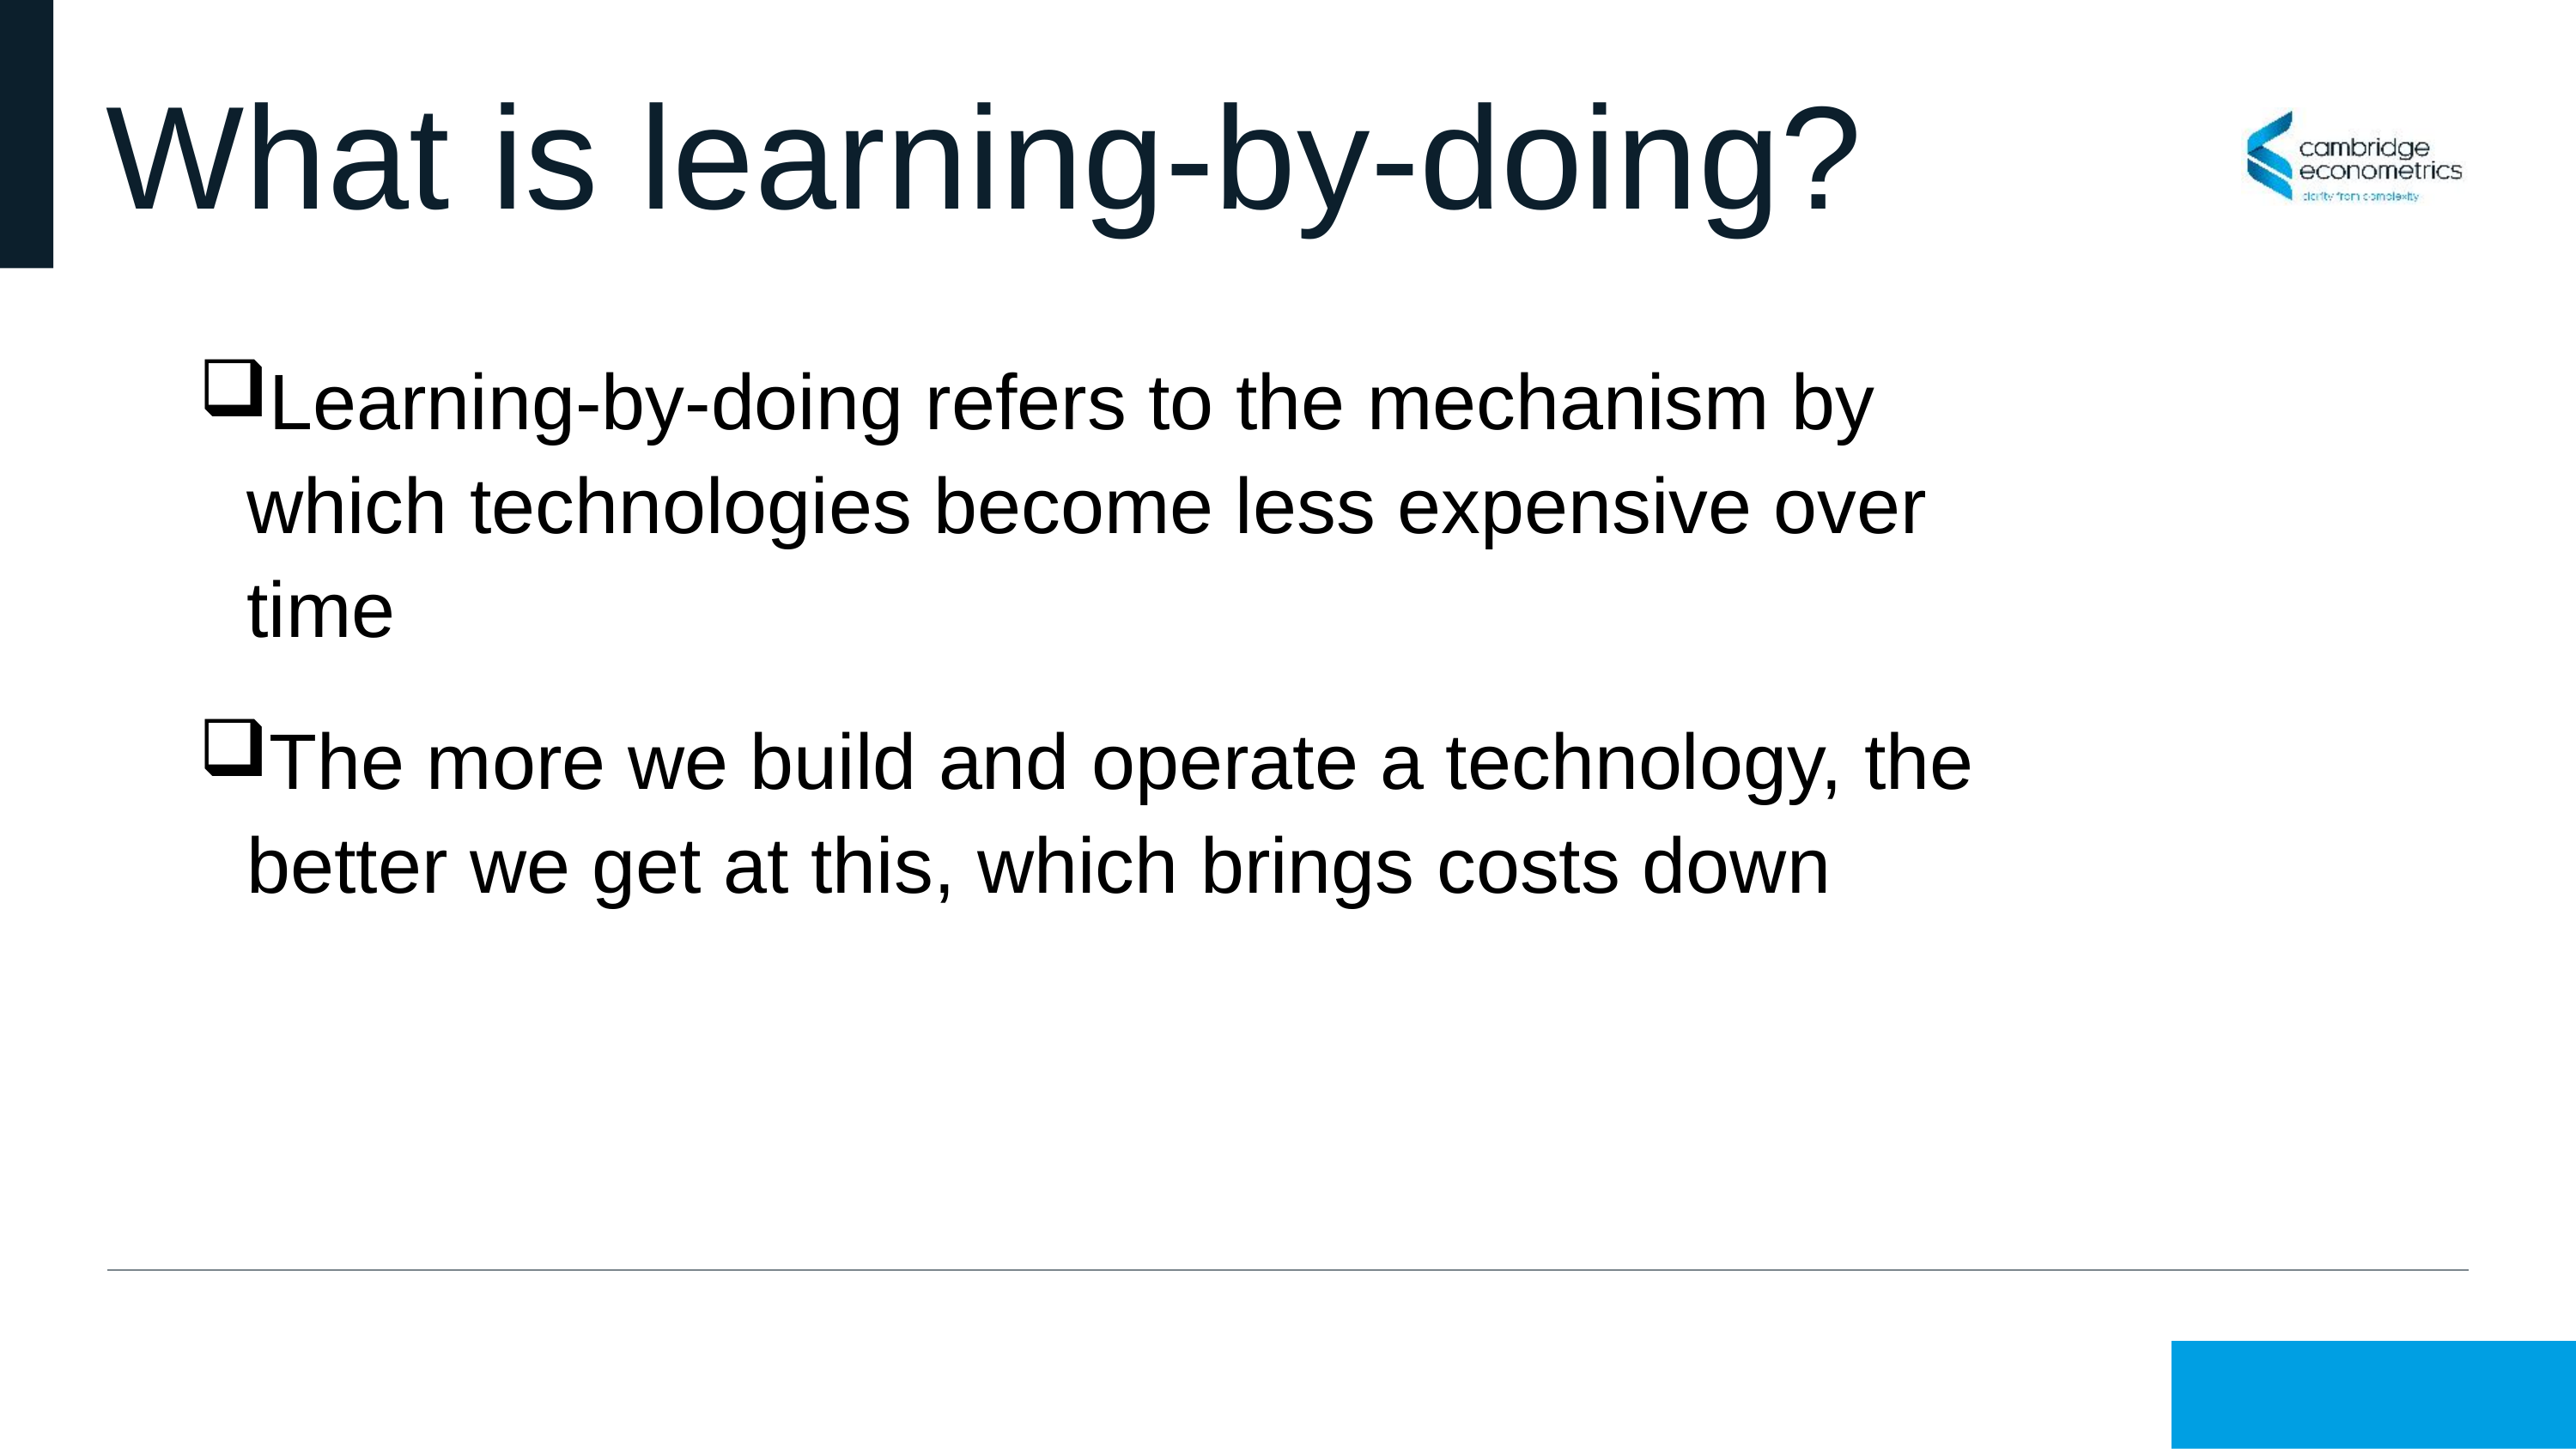

# What is learning-by-doing?
Learning-by-doing refers to the mechanism by which technologies become less expensive over time
The more we build and operate a technology, the better we get at this, which brings costs down